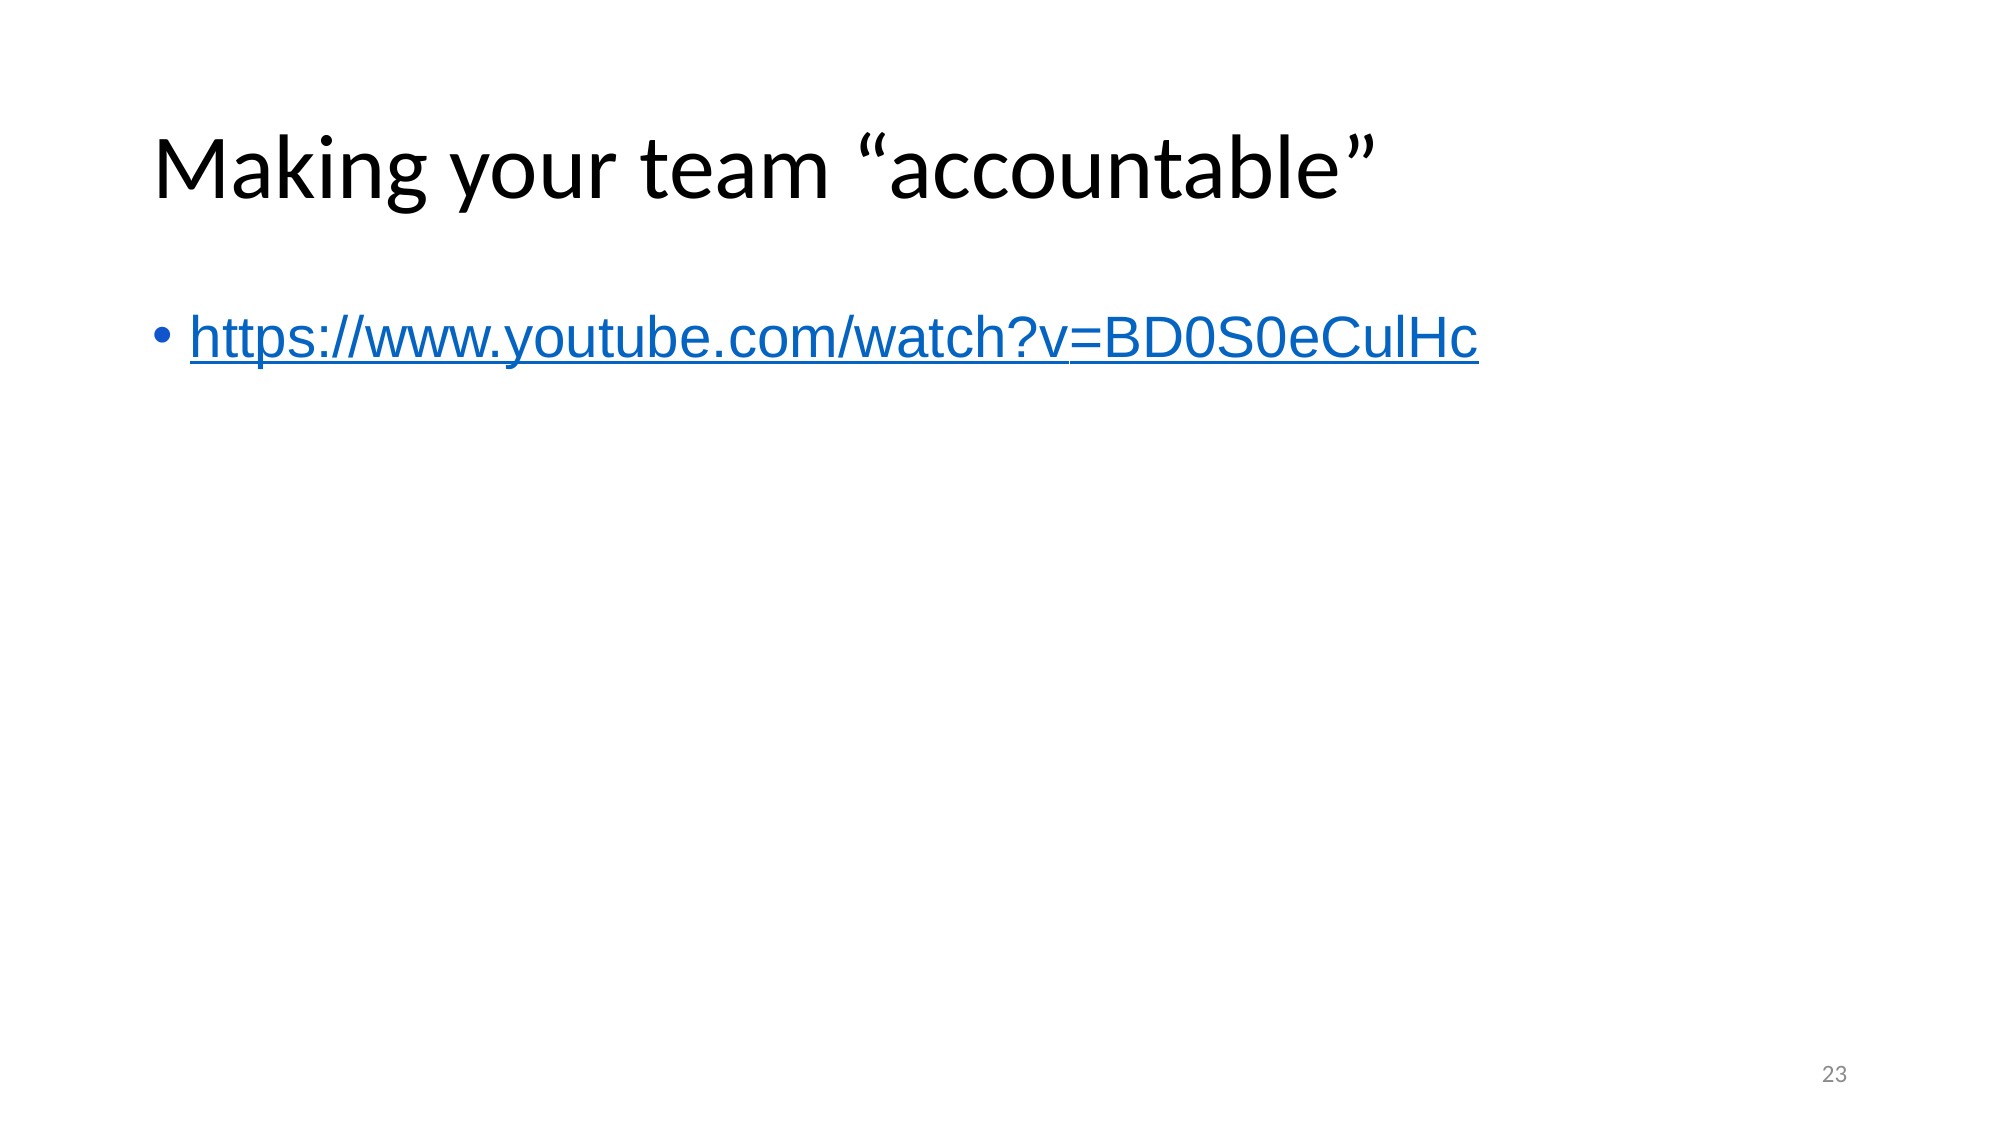

# Making your team “accountable”
https://www.youtube.com/watch?v=BD0S0eCulHc
23